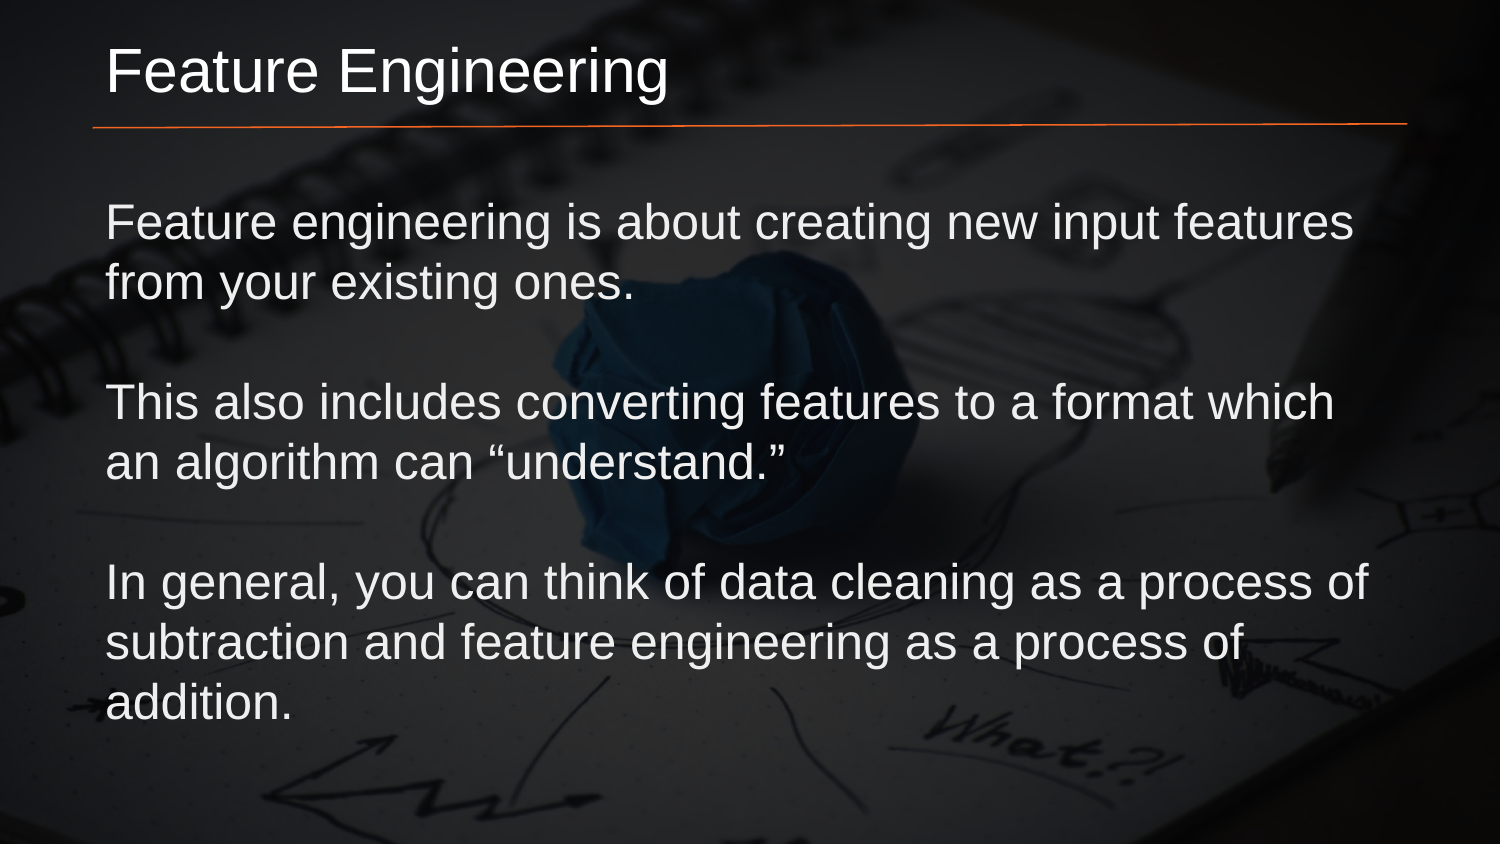

Feature Engineering
Feature engineering is about creating new input features from your existing ones.

This also includes converting features to a format which an algorithm can “understand.”

In general, you can think of data cleaning as a process of subtraction and feature engineering as a process of addition.